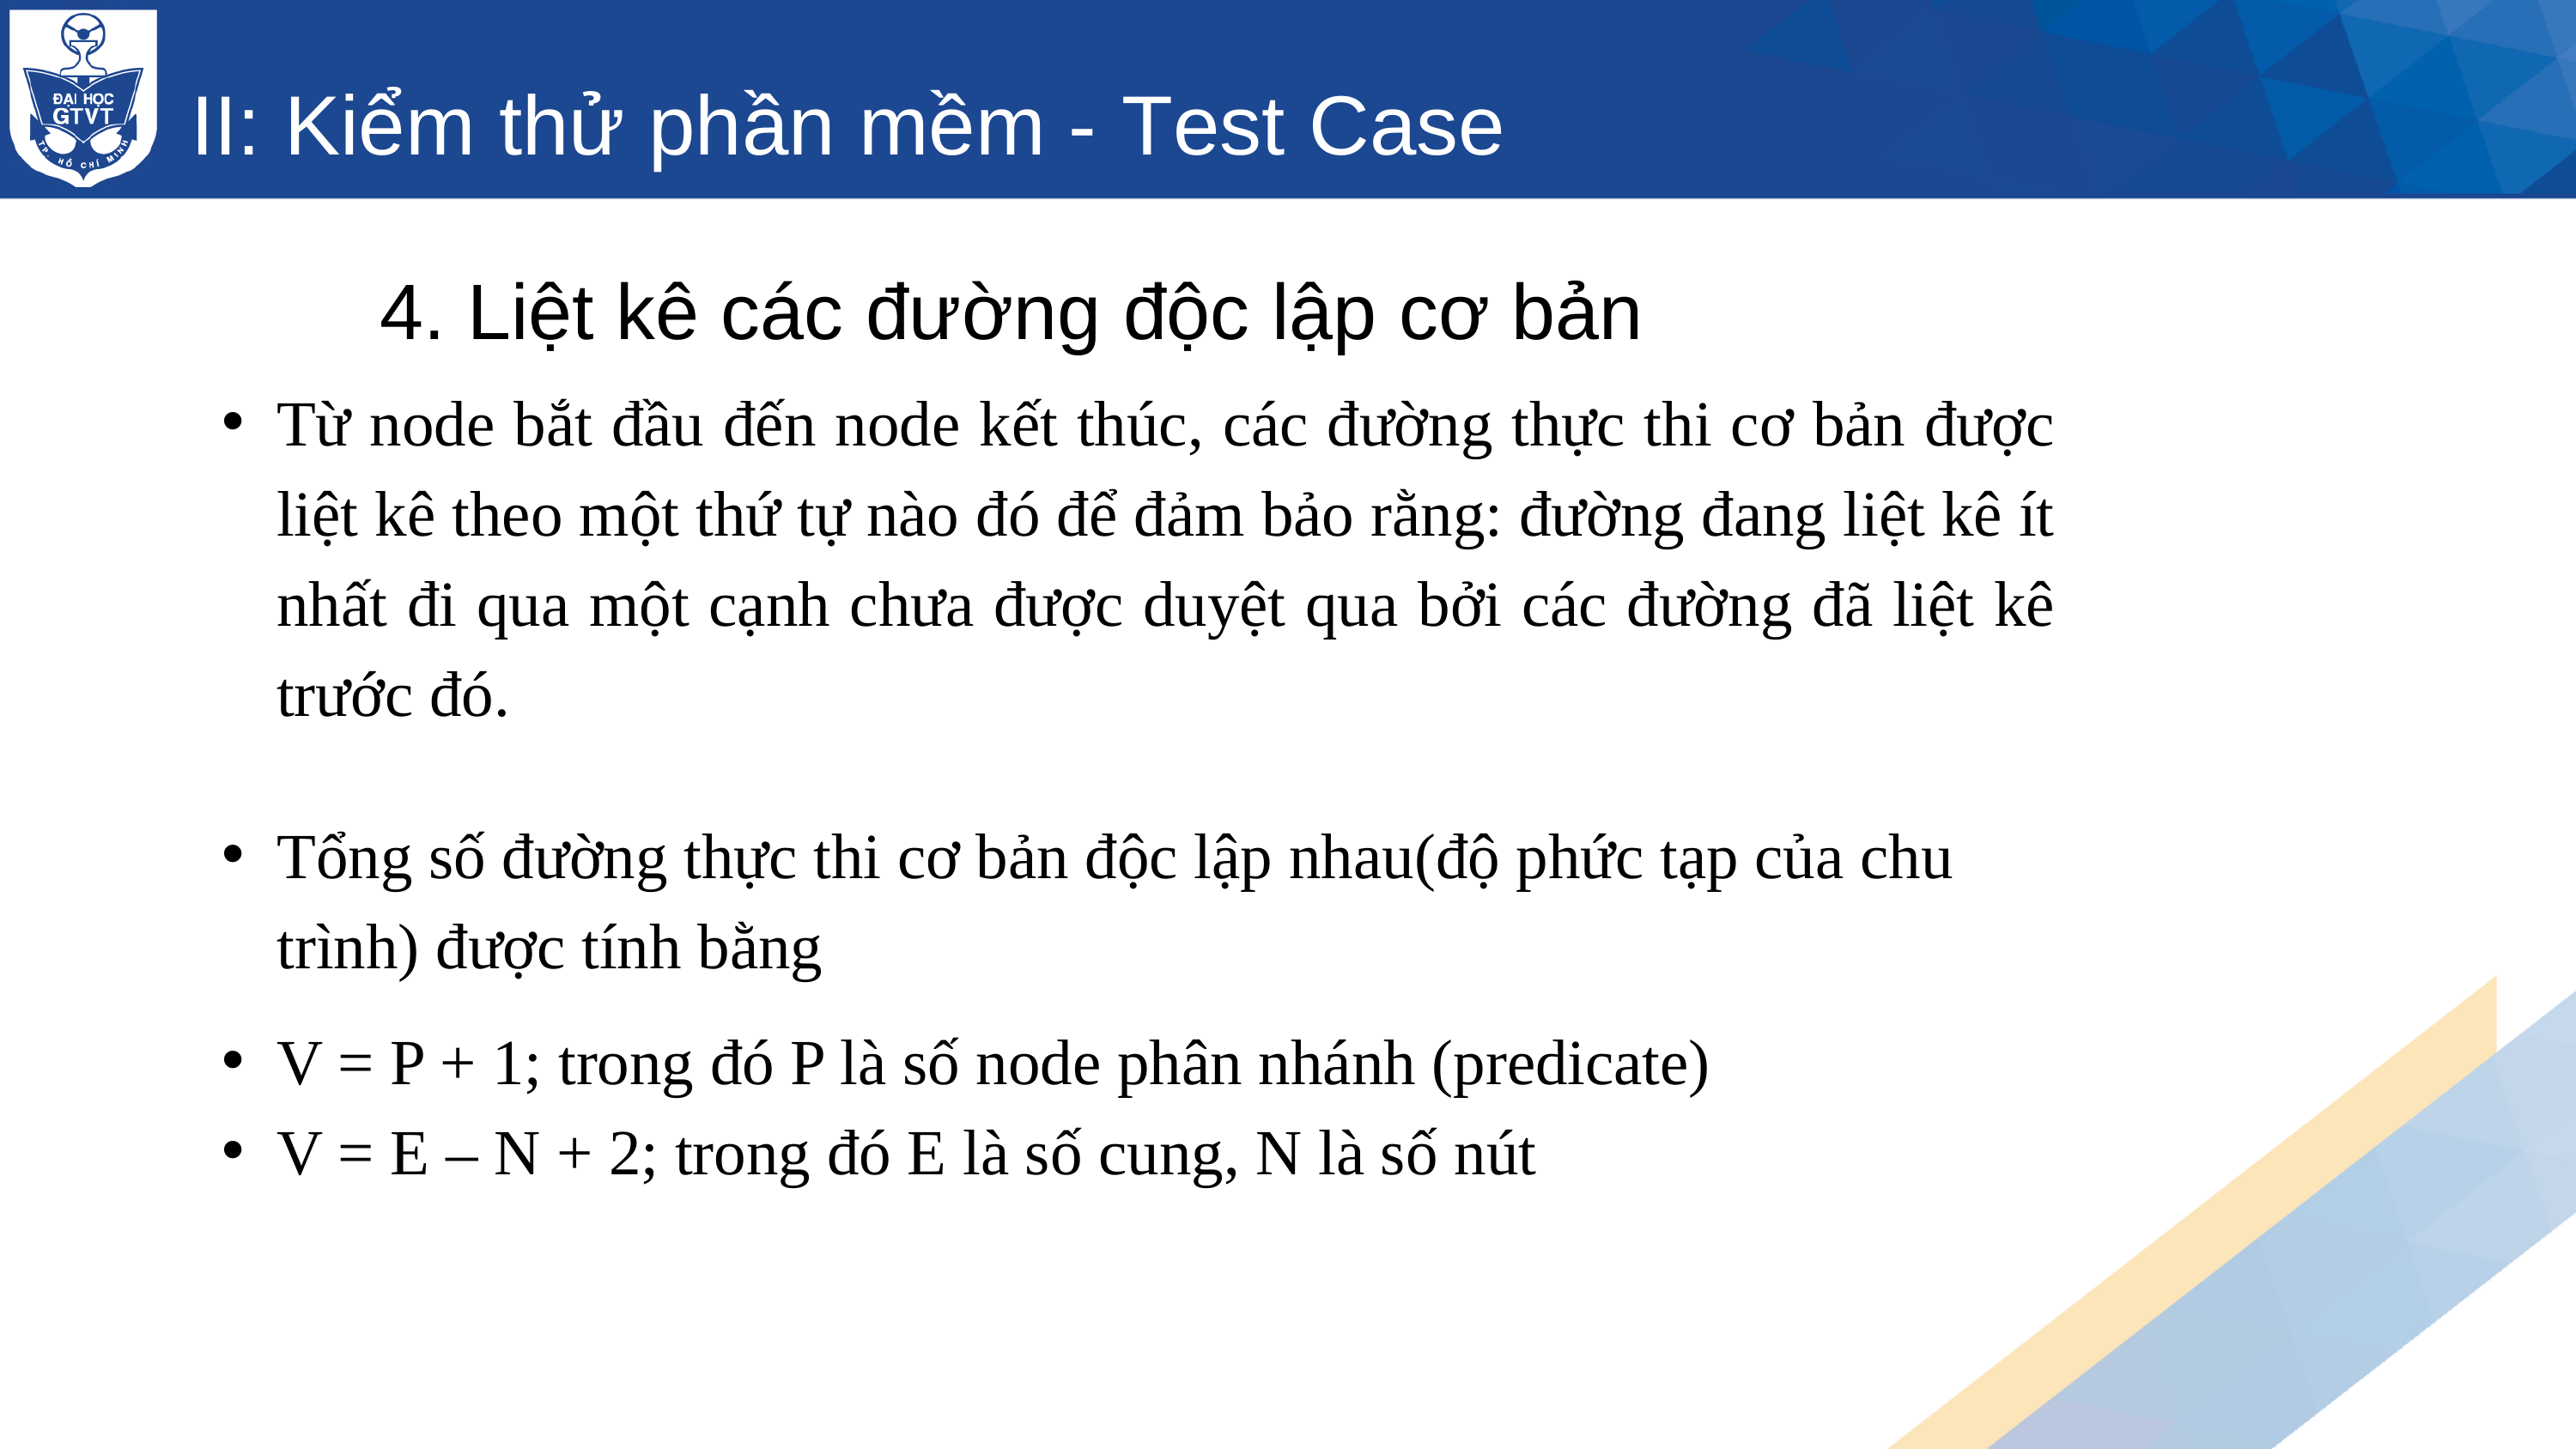

II: Kiểm thử phần mềm - Test Case
4. Liệt kê các đường độc lập cơ bản
Từ node bắt đầu đến node kết thúc, các đường thực thi cơ bản được liệt kê theo một thứ tự nào đó để đảm bảo rằng: đường đang liệt kê ít nhất đi qua một cạnh chưa được duyệt qua bởi các đường đã liệt kê trước đó.
Tổng số đường thực thi cơ bản độc lập nhau(độ phức tạp của chu trình) được tính bằng
V = P + 1; trong đó P là số node phân nhánh (predicate)
V = E – N + 2; trong đó E là số cung, N là số nút